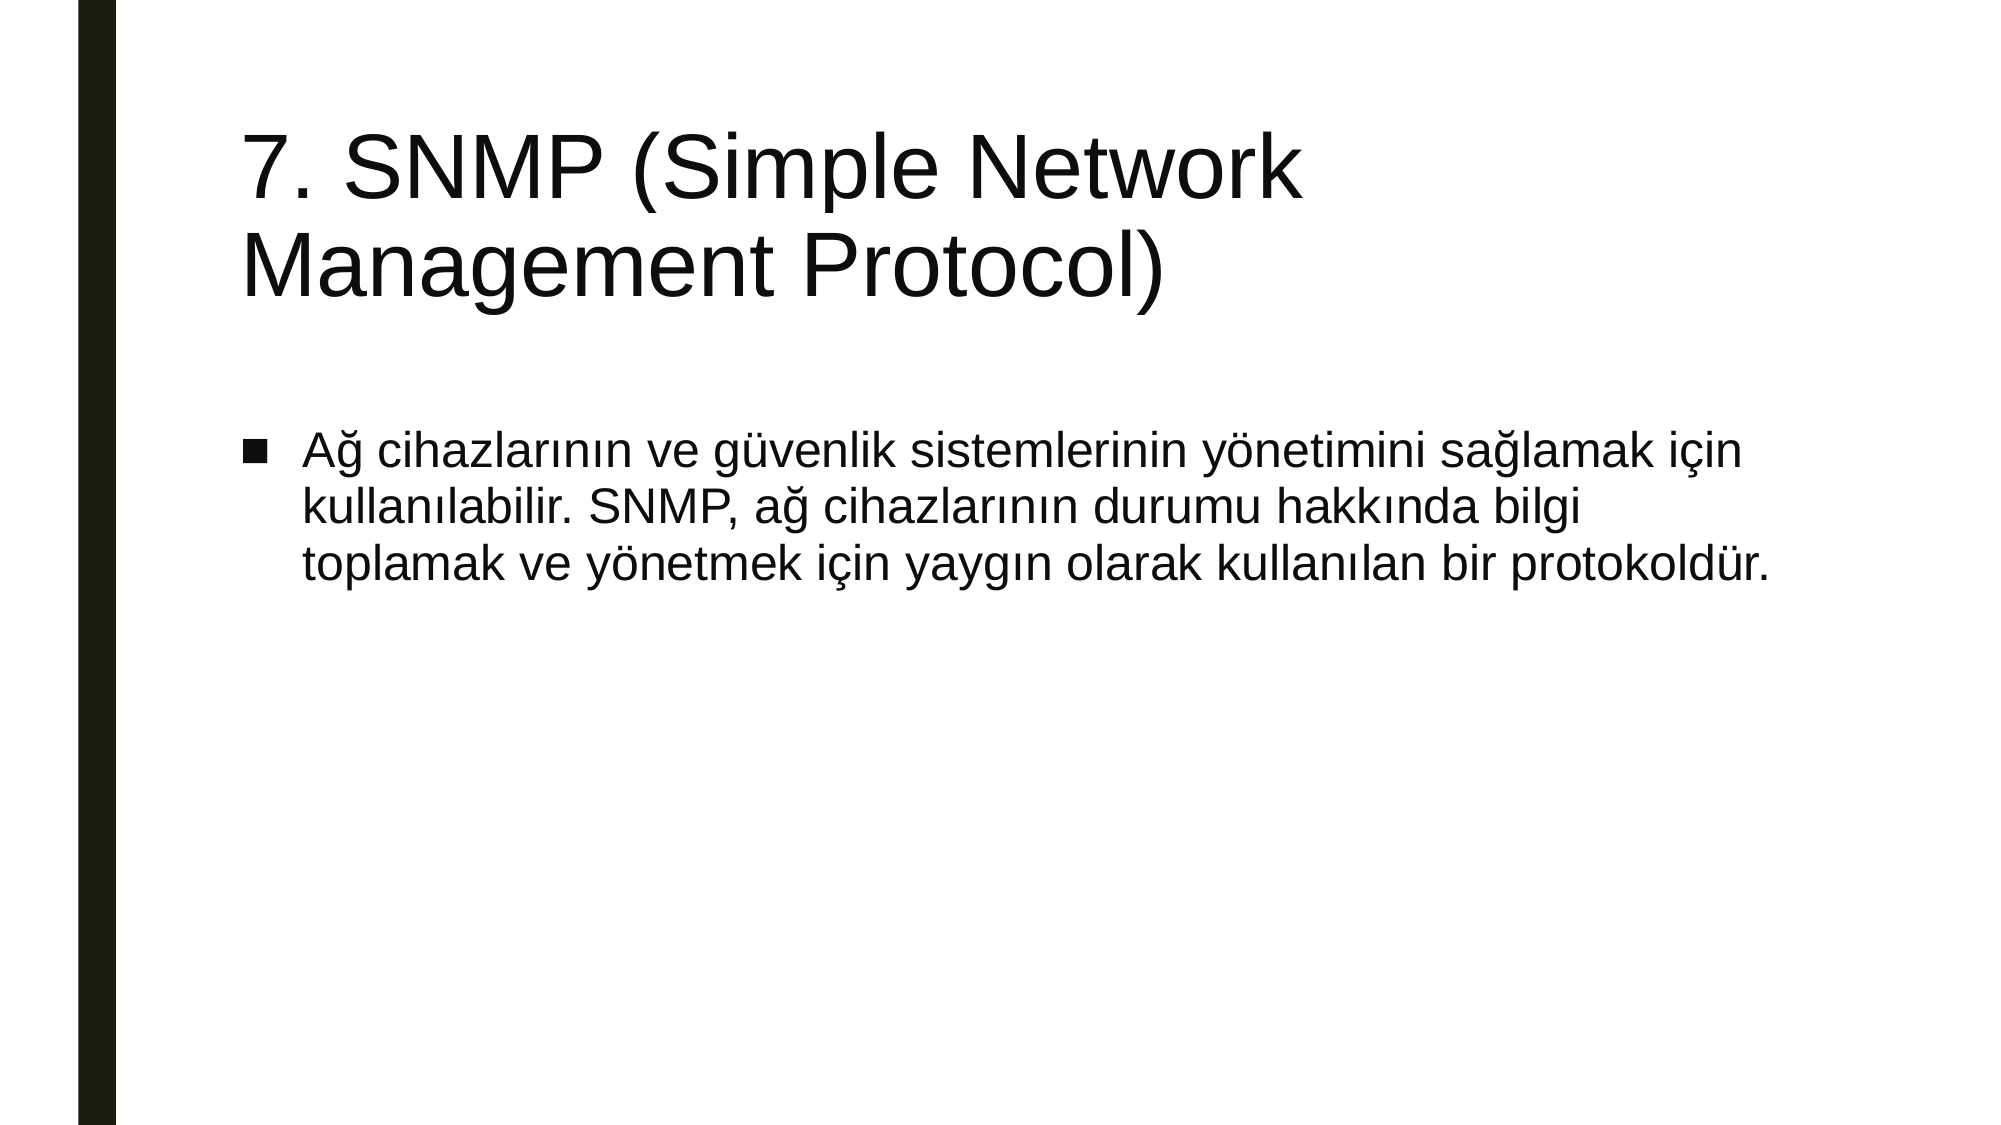

# 7. SNMP (Simple Network Management Protocol)
Ağ cihazlarının ve güvenlik sistemlerinin yönetimini sağlamak için kullanılabilir. SNMP, ağ cihazlarının durumu hakkında bilgi toplamak ve yönetmek için yaygın olarak kullanılan bir protokoldür.